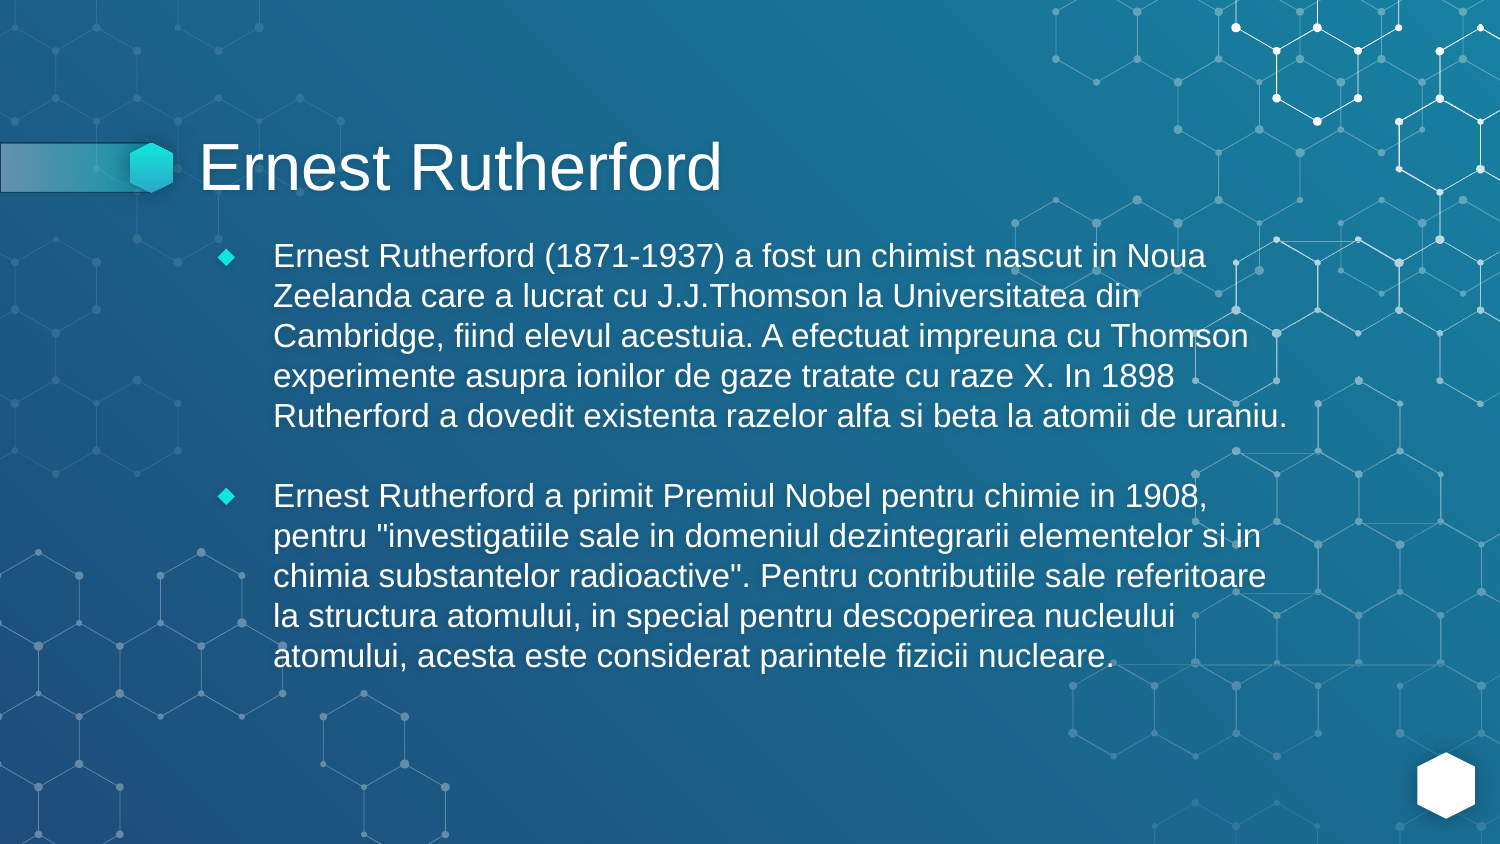

# Ernest Rutherford
Ernest Rutherford (1871-1937) a fost un chimist nascut in Noua Zeelanda care a lucrat cu J.J.Thomson la Universitatea din Cambridge, fiind elevul acestuia. A efectuat impreuna cu Thomson experimente asupra ionilor de gaze tratate cu raze X. In 1898 Rutherford a dovedit existenta razelor alfa si beta la atomii de uraniu.

Ernest Rutherford a primit Premiul Nobel pentru chimie in 1908, pentru "investigatiile sale in domeniul dezintegrarii elementelor si in chimia substantelor radioactive". Pentru contributiile sale referitoare la structura atomului, in special pentru descoperirea nucleului atomului, acesta este considerat parintele fizicii nucleare.